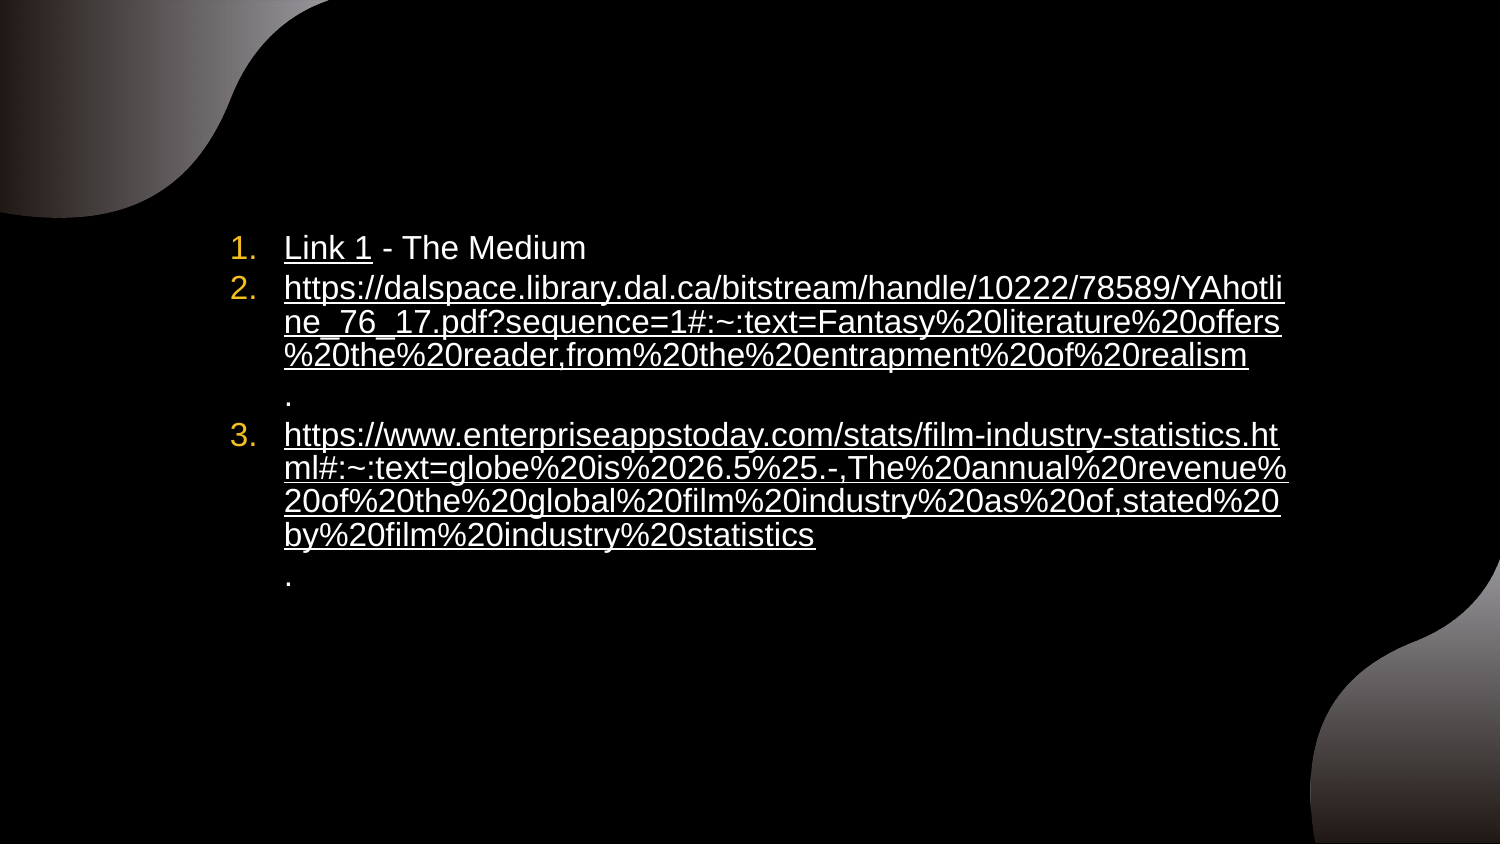

Link 1 - The Medium
https://dalspace.library.dal.ca/bitstream/handle/10222/78589/YAhotline_76_17.pdf?sequence=1#:~:text=Fantasy%20literature%20offers%20the%20reader,from%20the%20entrapment%20of%20realism.
https://www.enterpriseappstoday.com/stats/film-industry-statistics.html#:~:text=globe%20is%2026.5%25.-,The%20annual%20revenue%20of%20the%20global%20film%20industry%20as%20of,stated%20by%20film%20industry%20statistics.